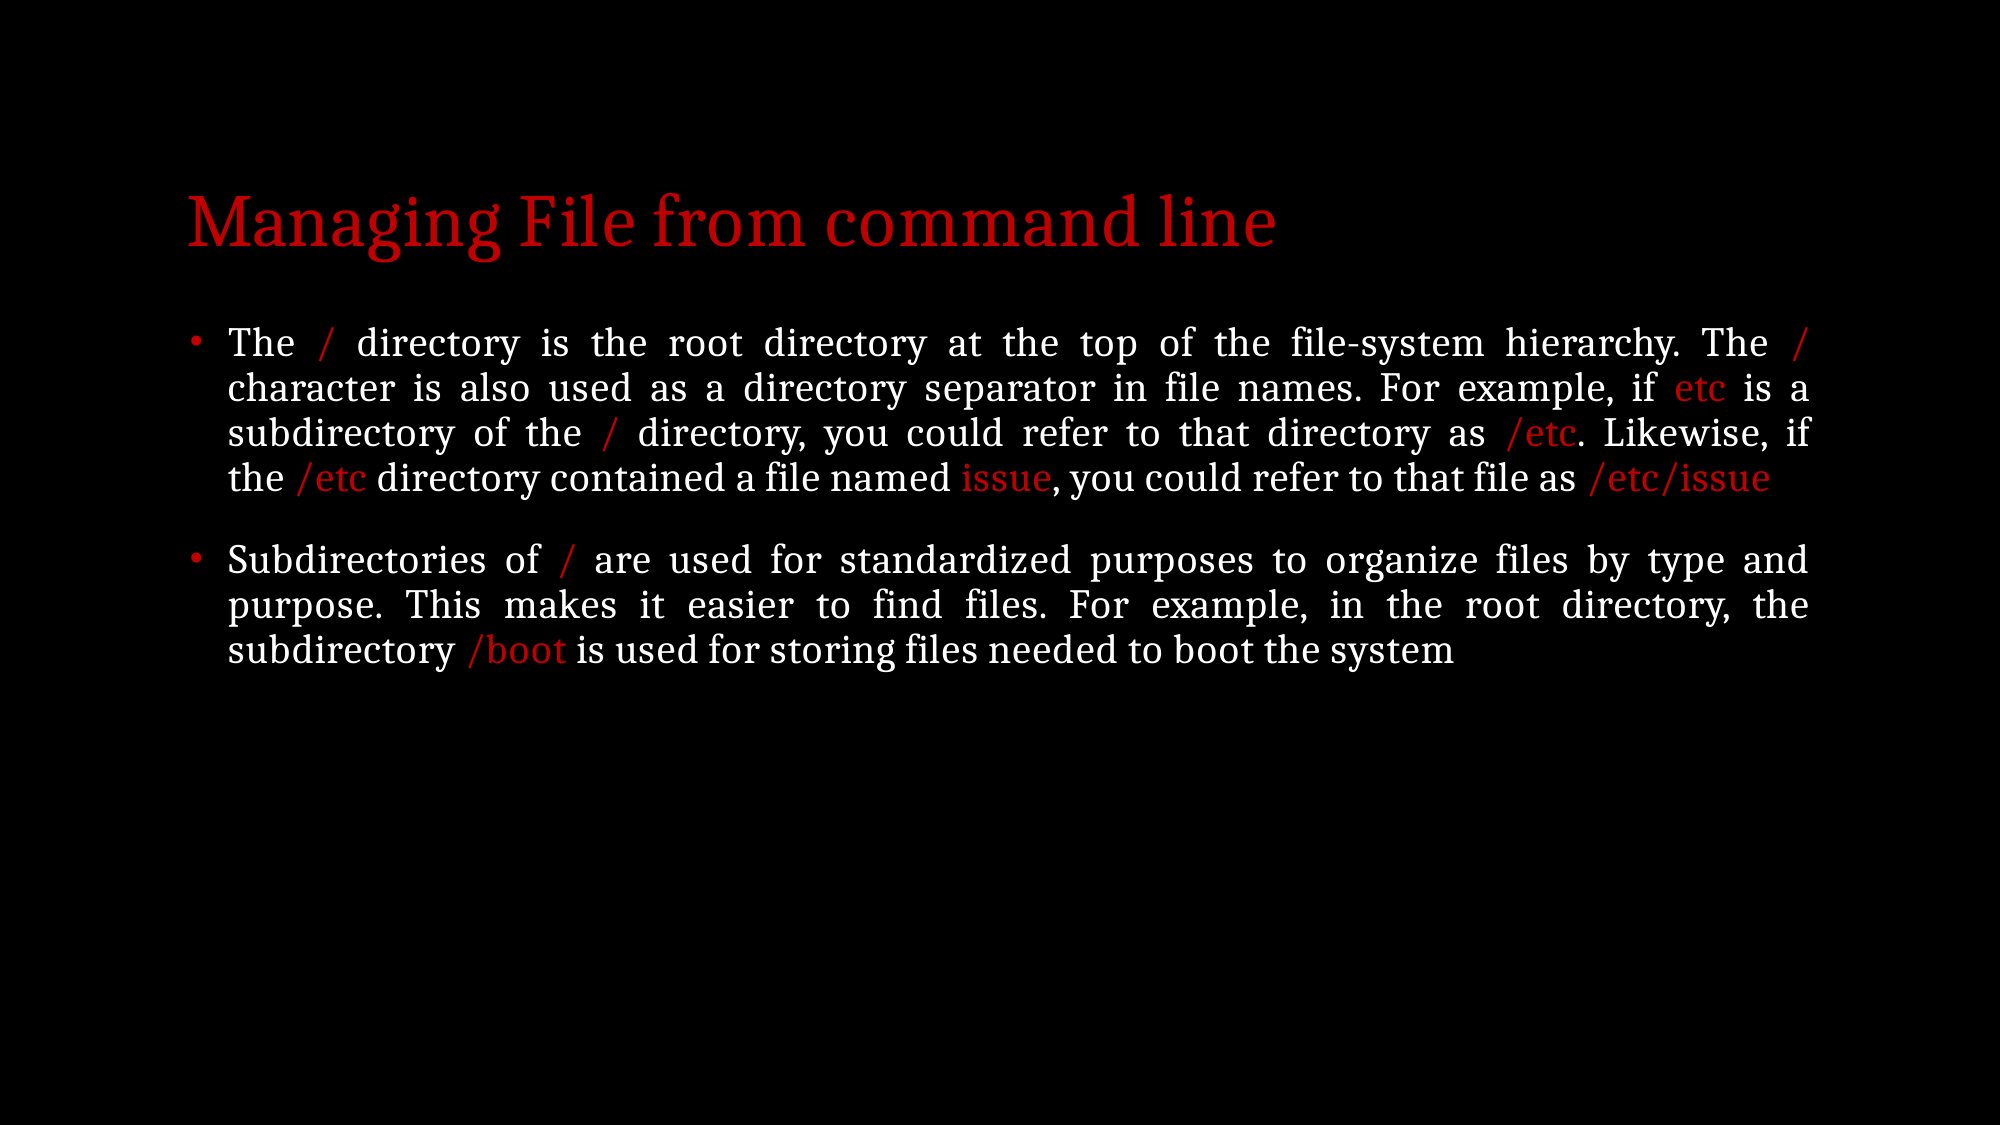

# Managing File from command line
The / directory is the root directory at the top of the file-system hierarchy. The / character is also used as a directory separator in file names. For example, if etc is a subdirectory of the / directory, you could refer to that directory as /etc. Likewise, if the /etc directory contained a file named issue, you could refer to that file as /etc/issue
Subdirectories of / are used for standardized purposes to organize files by type and purpose. This makes it easier to find files. For example, in the root directory, the subdirectory /boot is used for storing files needed to boot the system